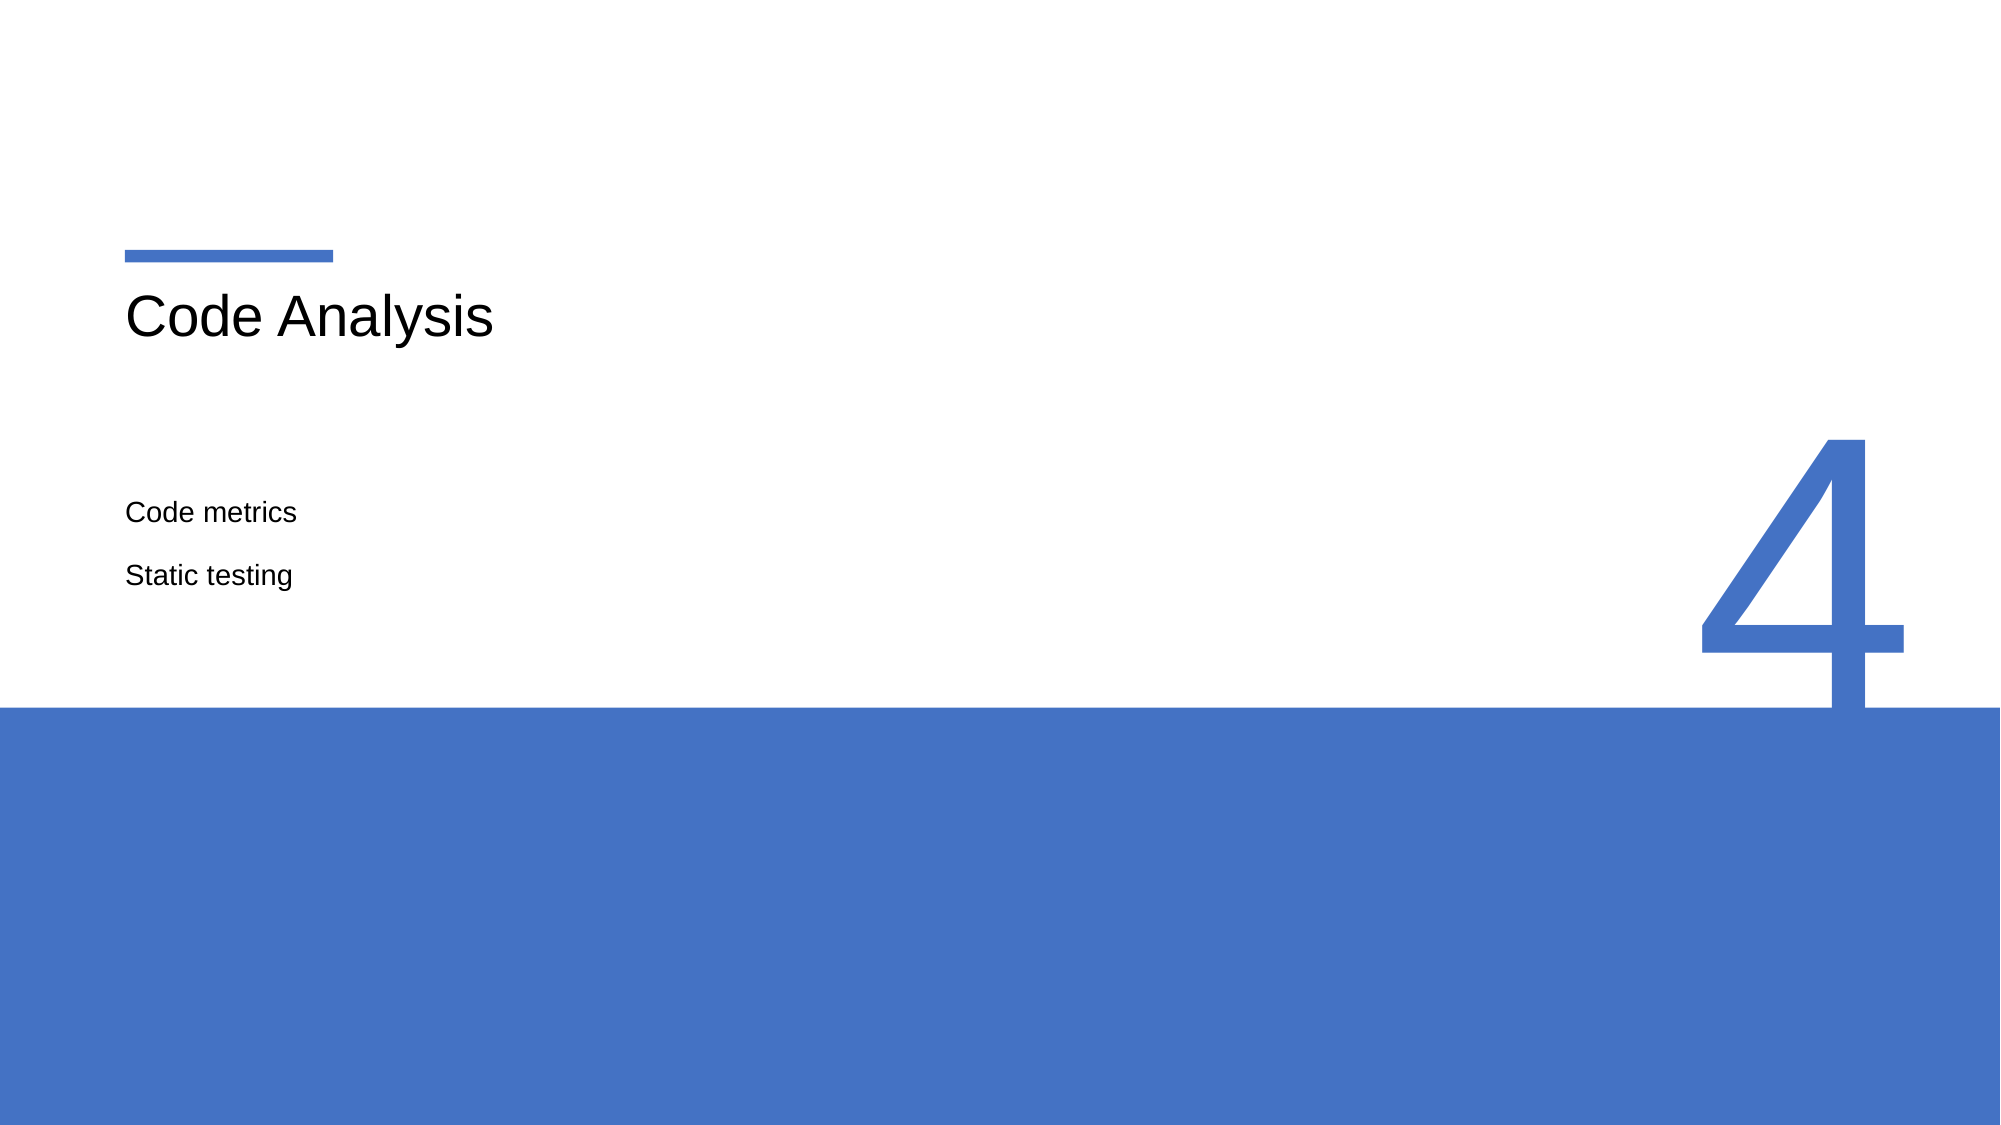

Code Analysis
4
# Code metrics Static testing